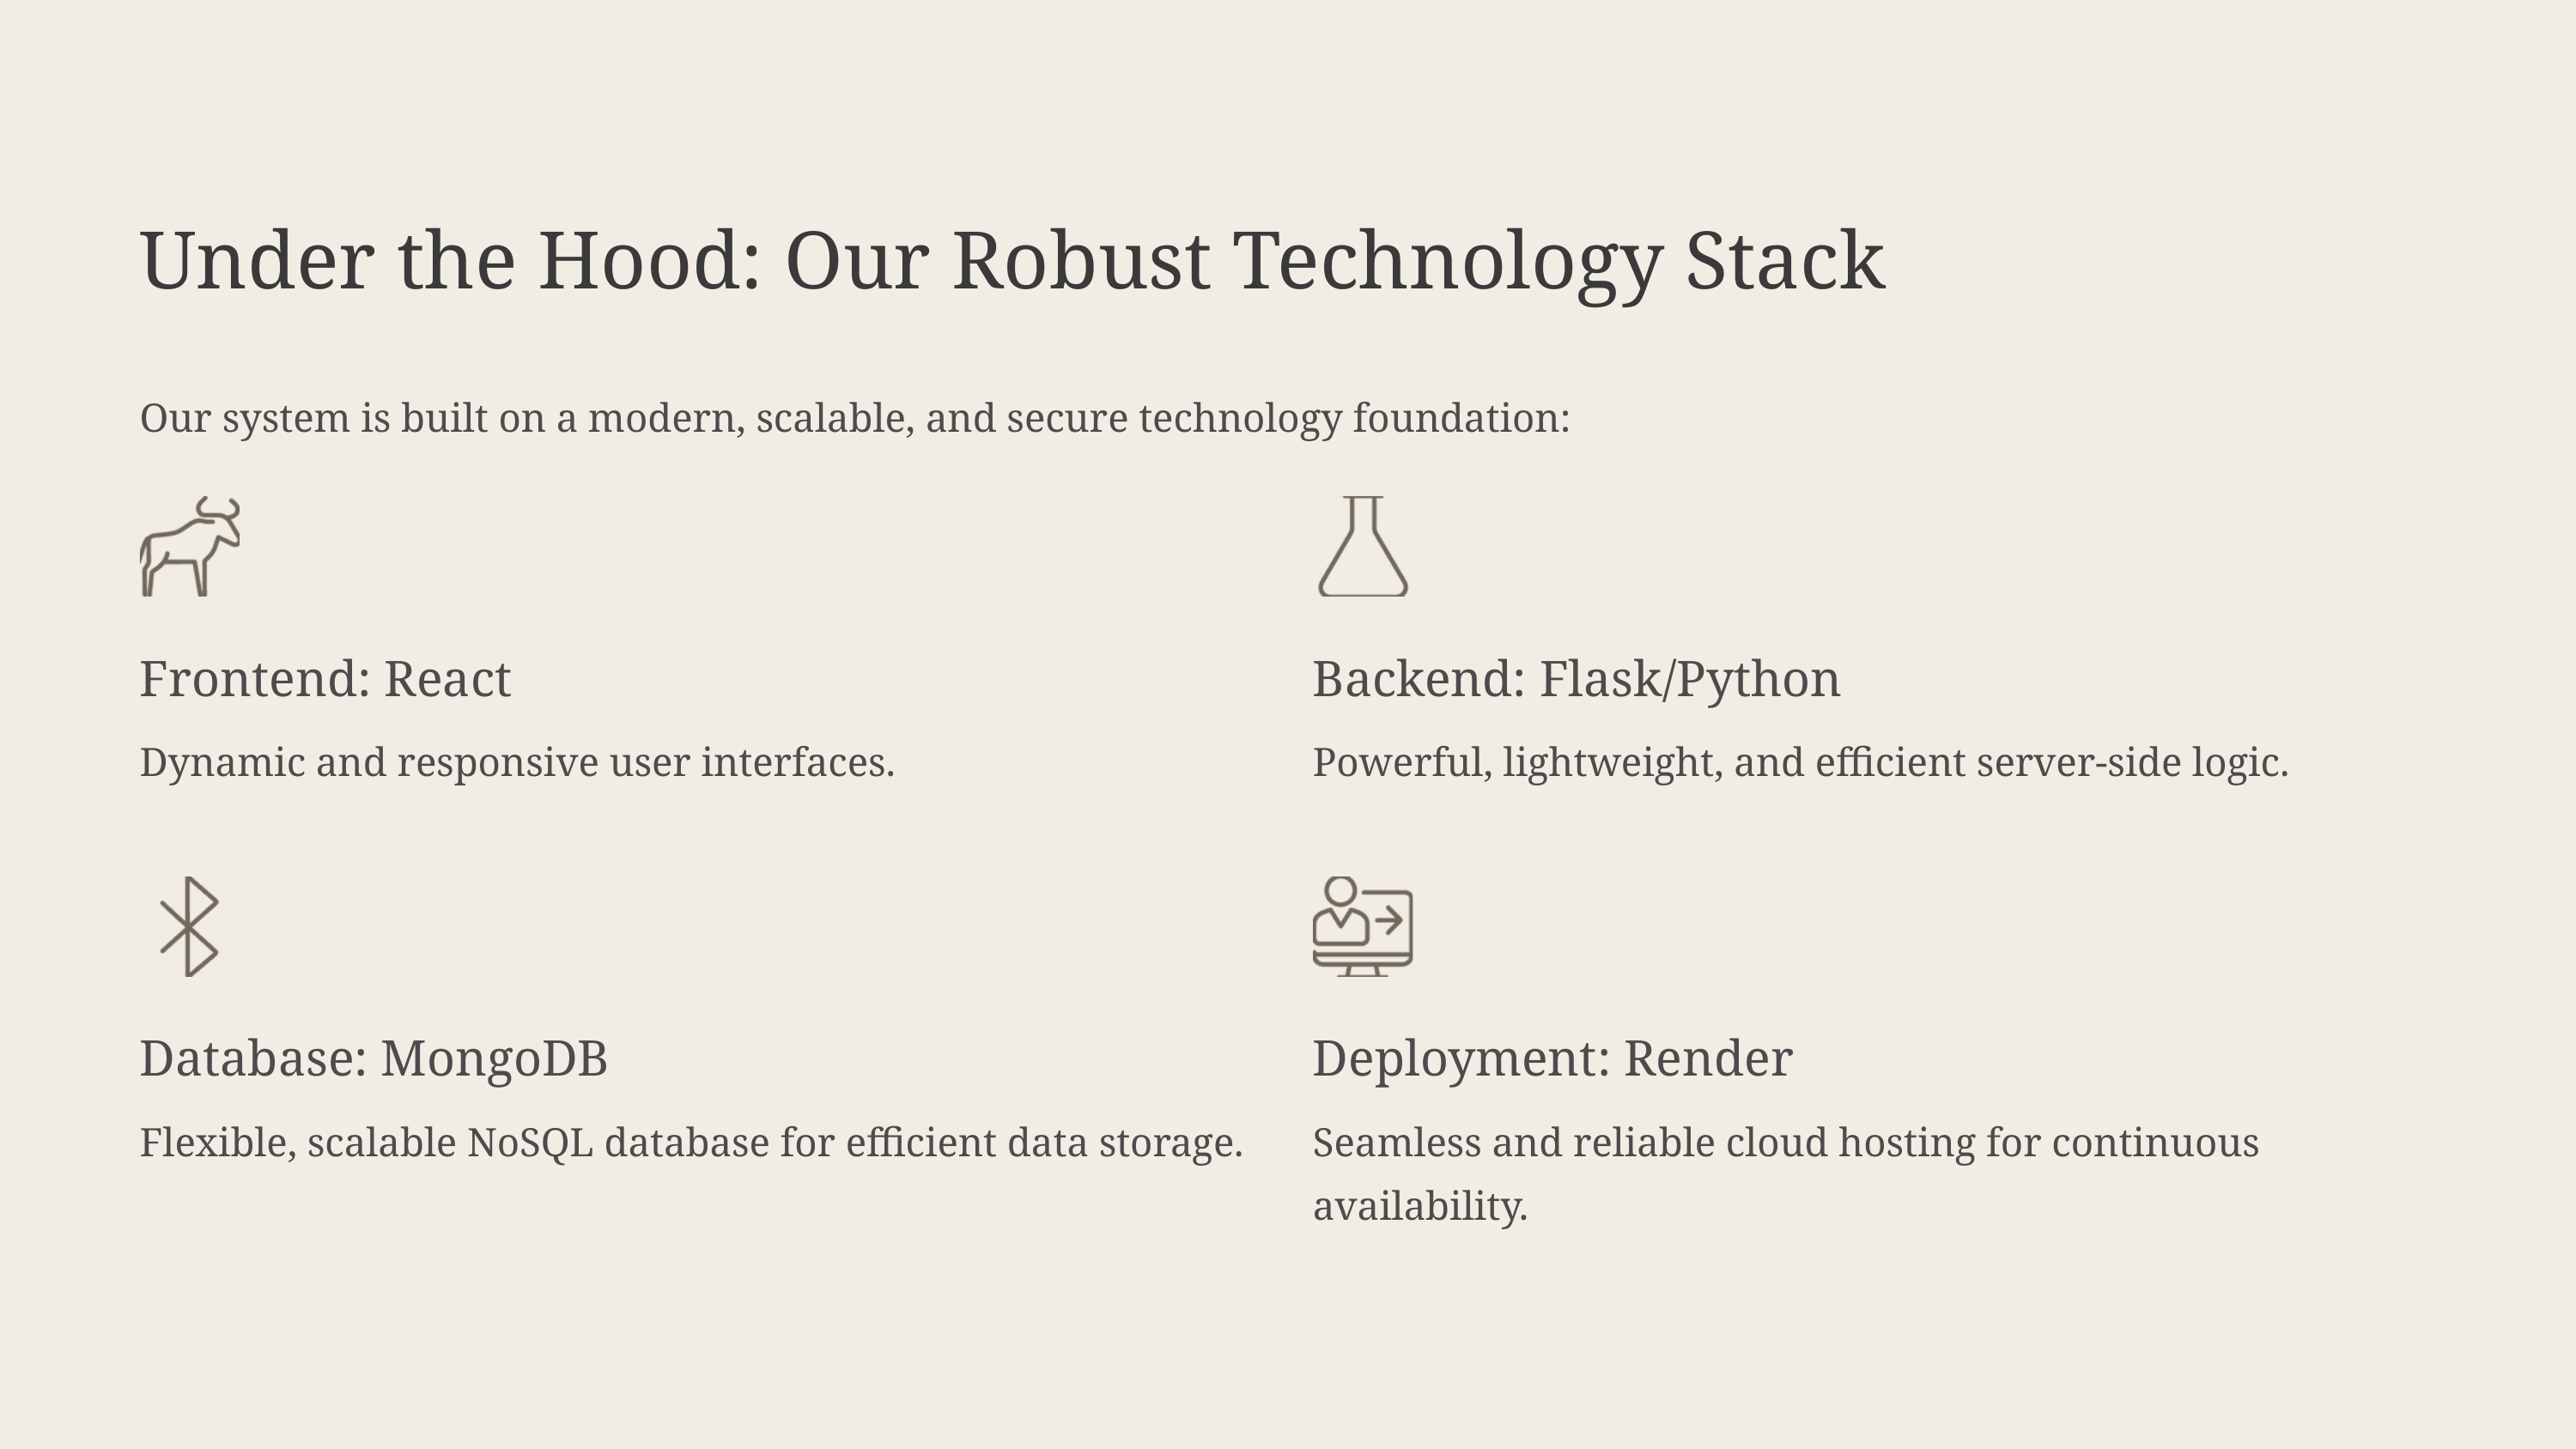

Under the Hood: Our Robust Technology Stack
Our system is built on a modern, scalable, and secure technology foundation:

Frontend: React
Backend: Flask/Python
Dynamic and responsive user interfaces.
Powerful, lightweight, and efficient server-side logic.

Database: MongoDB
Deployment: Render
Flexible, scalable NoSQL database for efficient data storage.
Seamless and reliable cloud hosting for continuous availability.